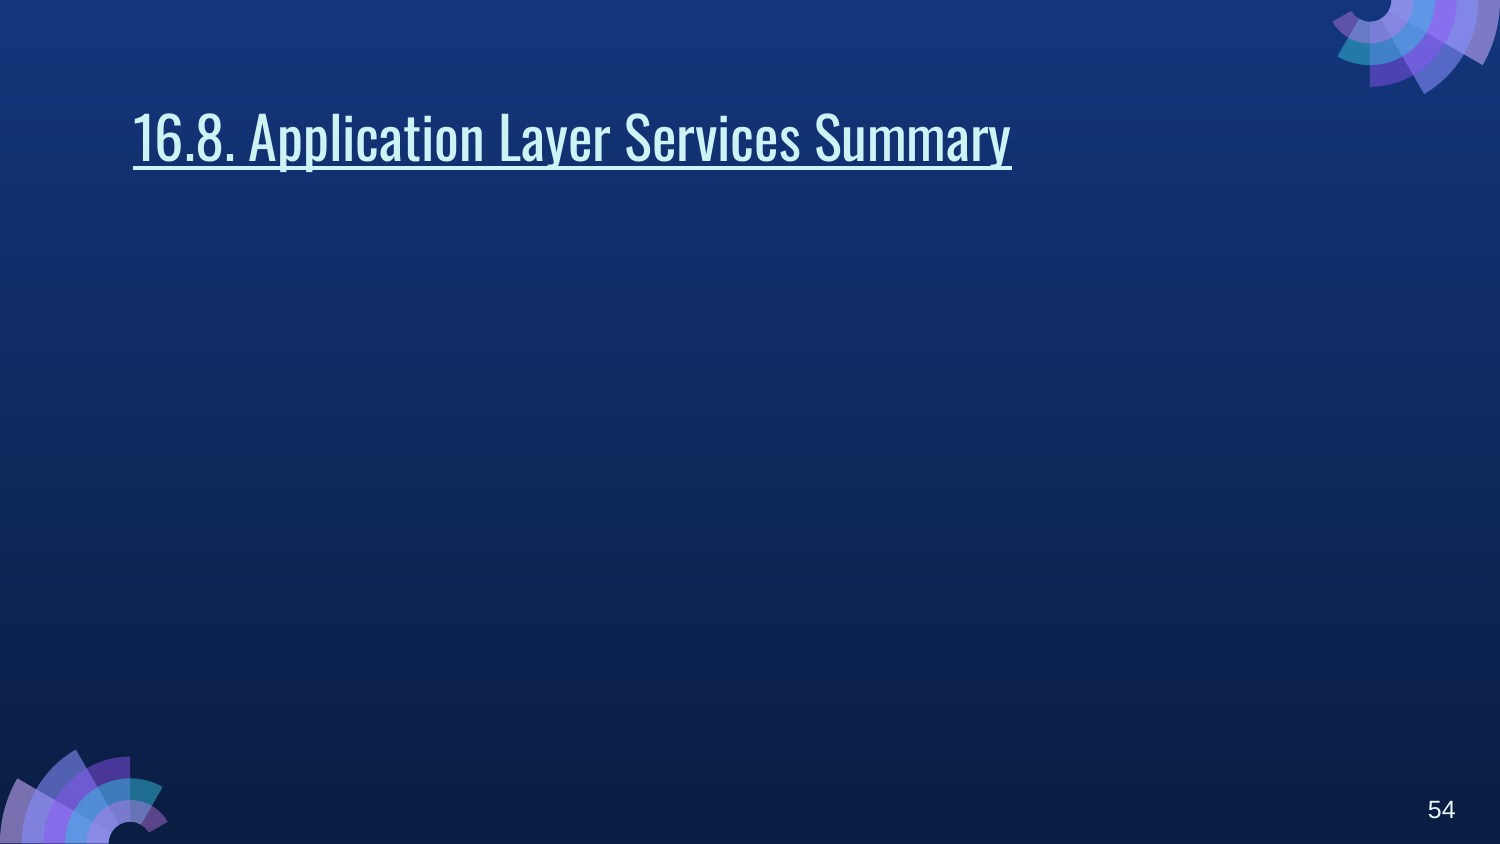

# 16.8. Application Layer Services Summary
54